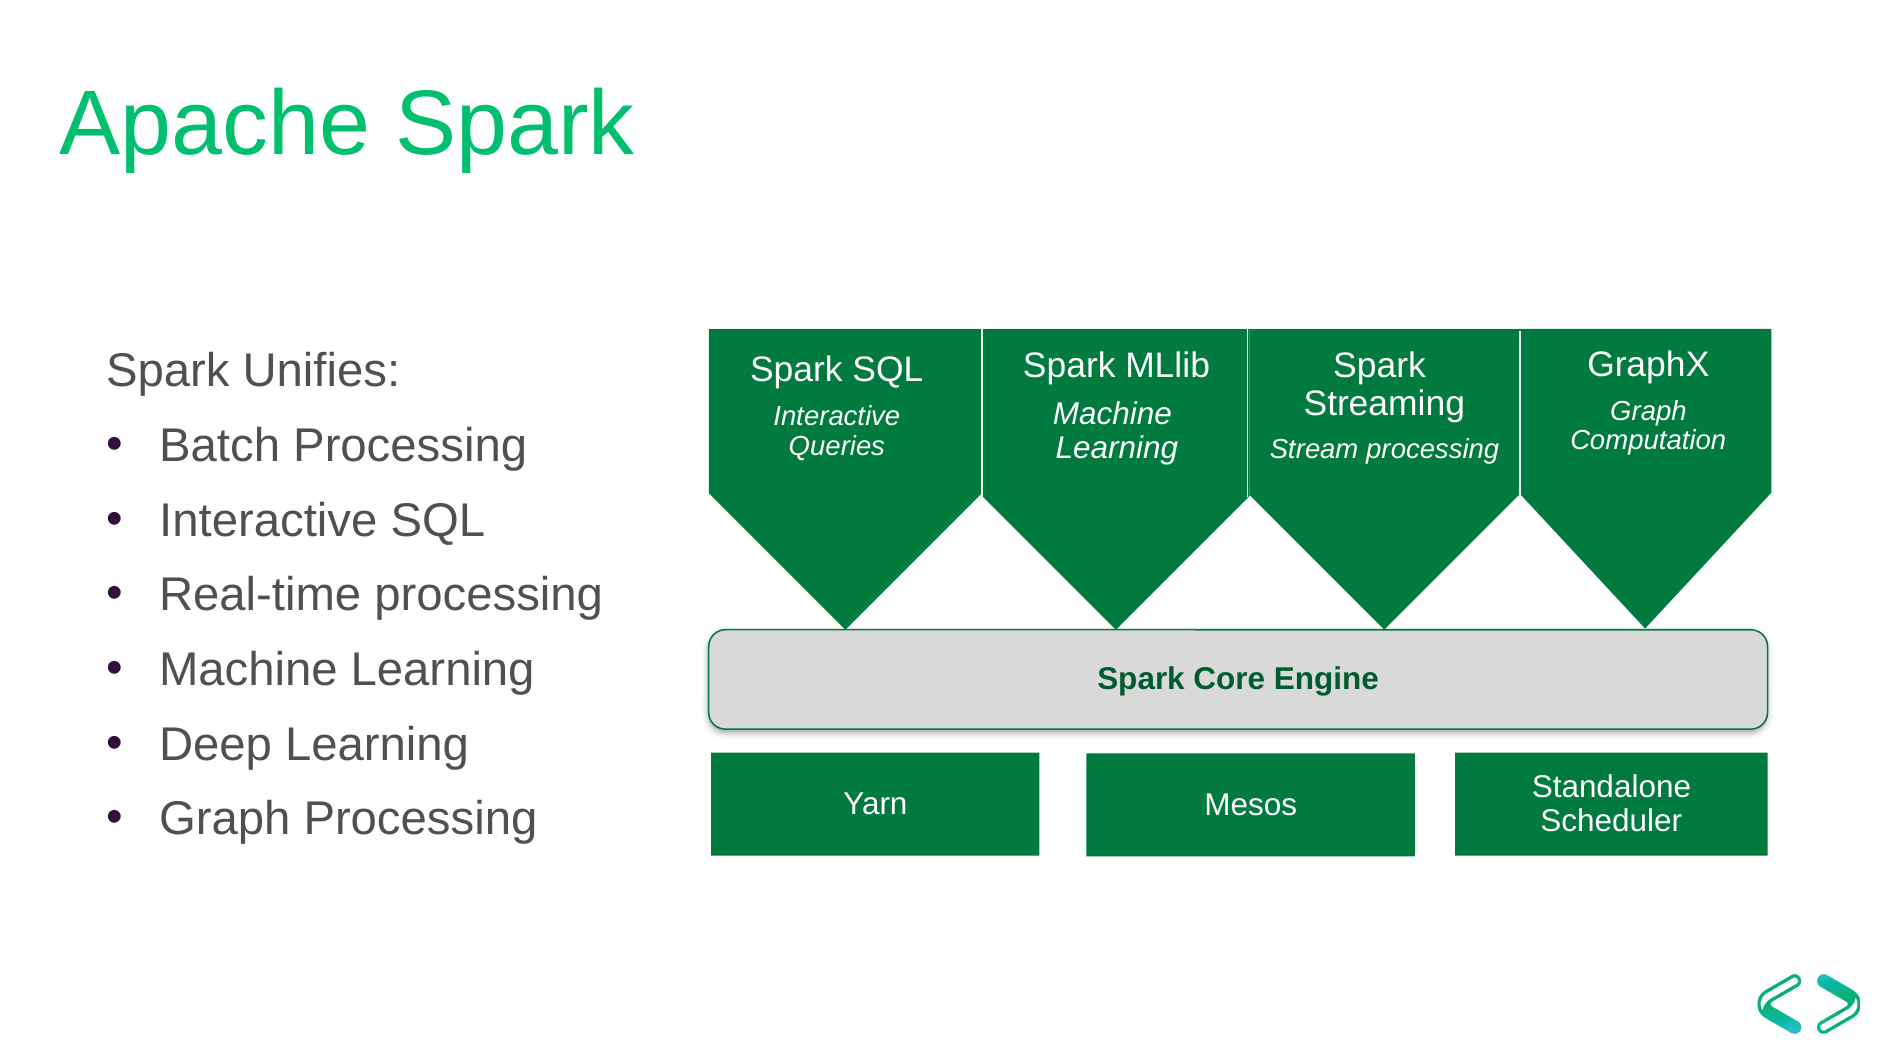

# Apache Spark
GraphX
Graph
Computation
Spark Unifies:
Batch Processing
Interactive SQL
Real-time processing
Machine Learning
Deep Learning
Graph Processing

Spark MLlib
Machine
Learning
Spark
Streaming
Stream processing
Spark SQL
Interactive
Queries

Spark Core Engine
Yarn
Standalone Scheduler
Mesos